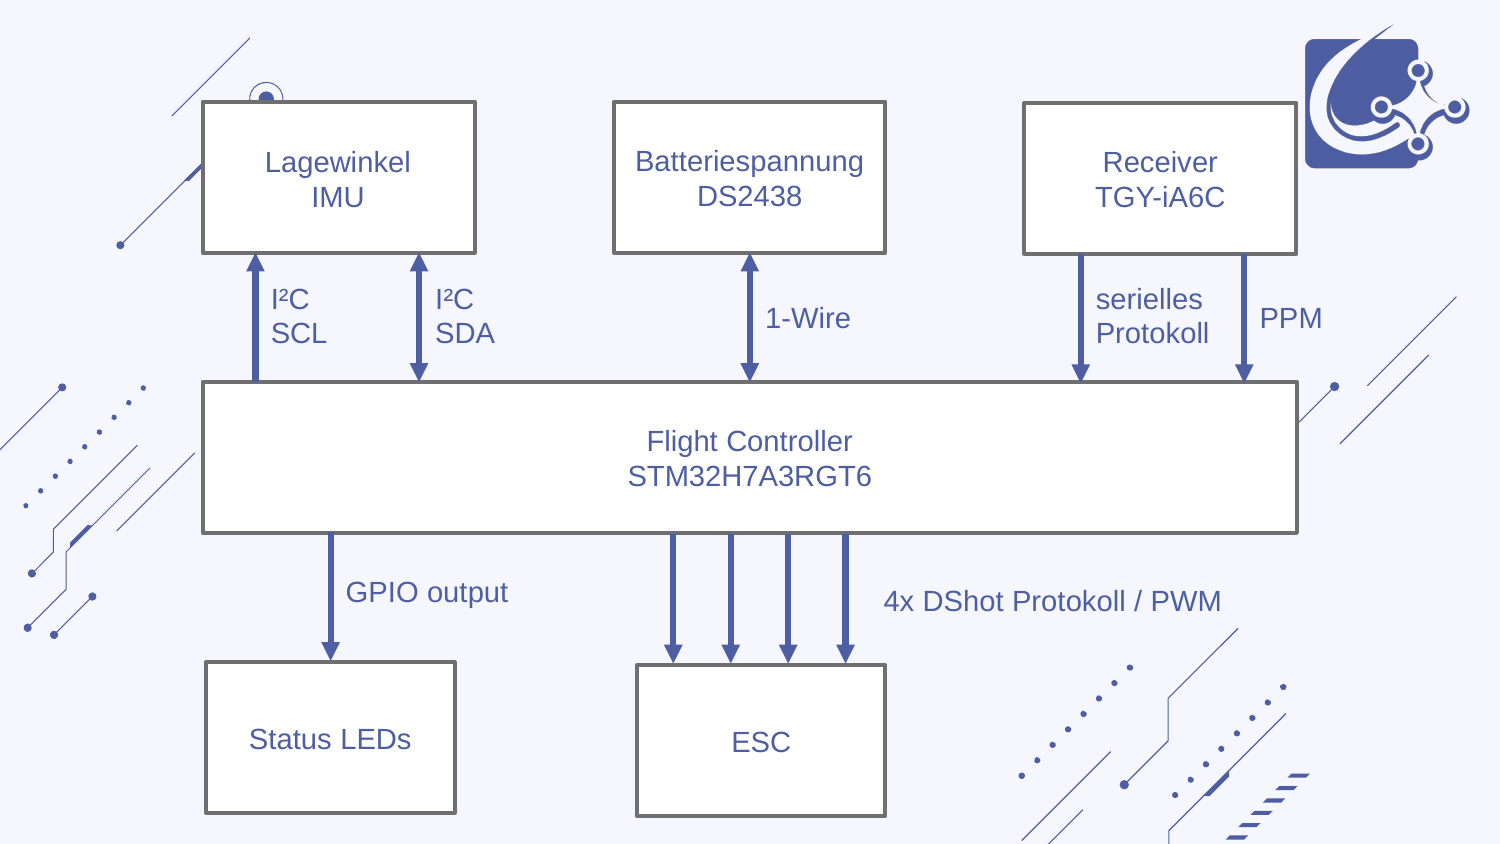

Batteriespannung
DS2438
Receiver
TGY-iA6C
Lagewinkel
IMU
I²C
SCL
I²C
SDA
serielles
Protokoll
PPM
1-Wire

Flight Controller
STM32H7A3RGT6
GPIO output
4x DShot Protokoll / PWM

Status LEDs
ESC